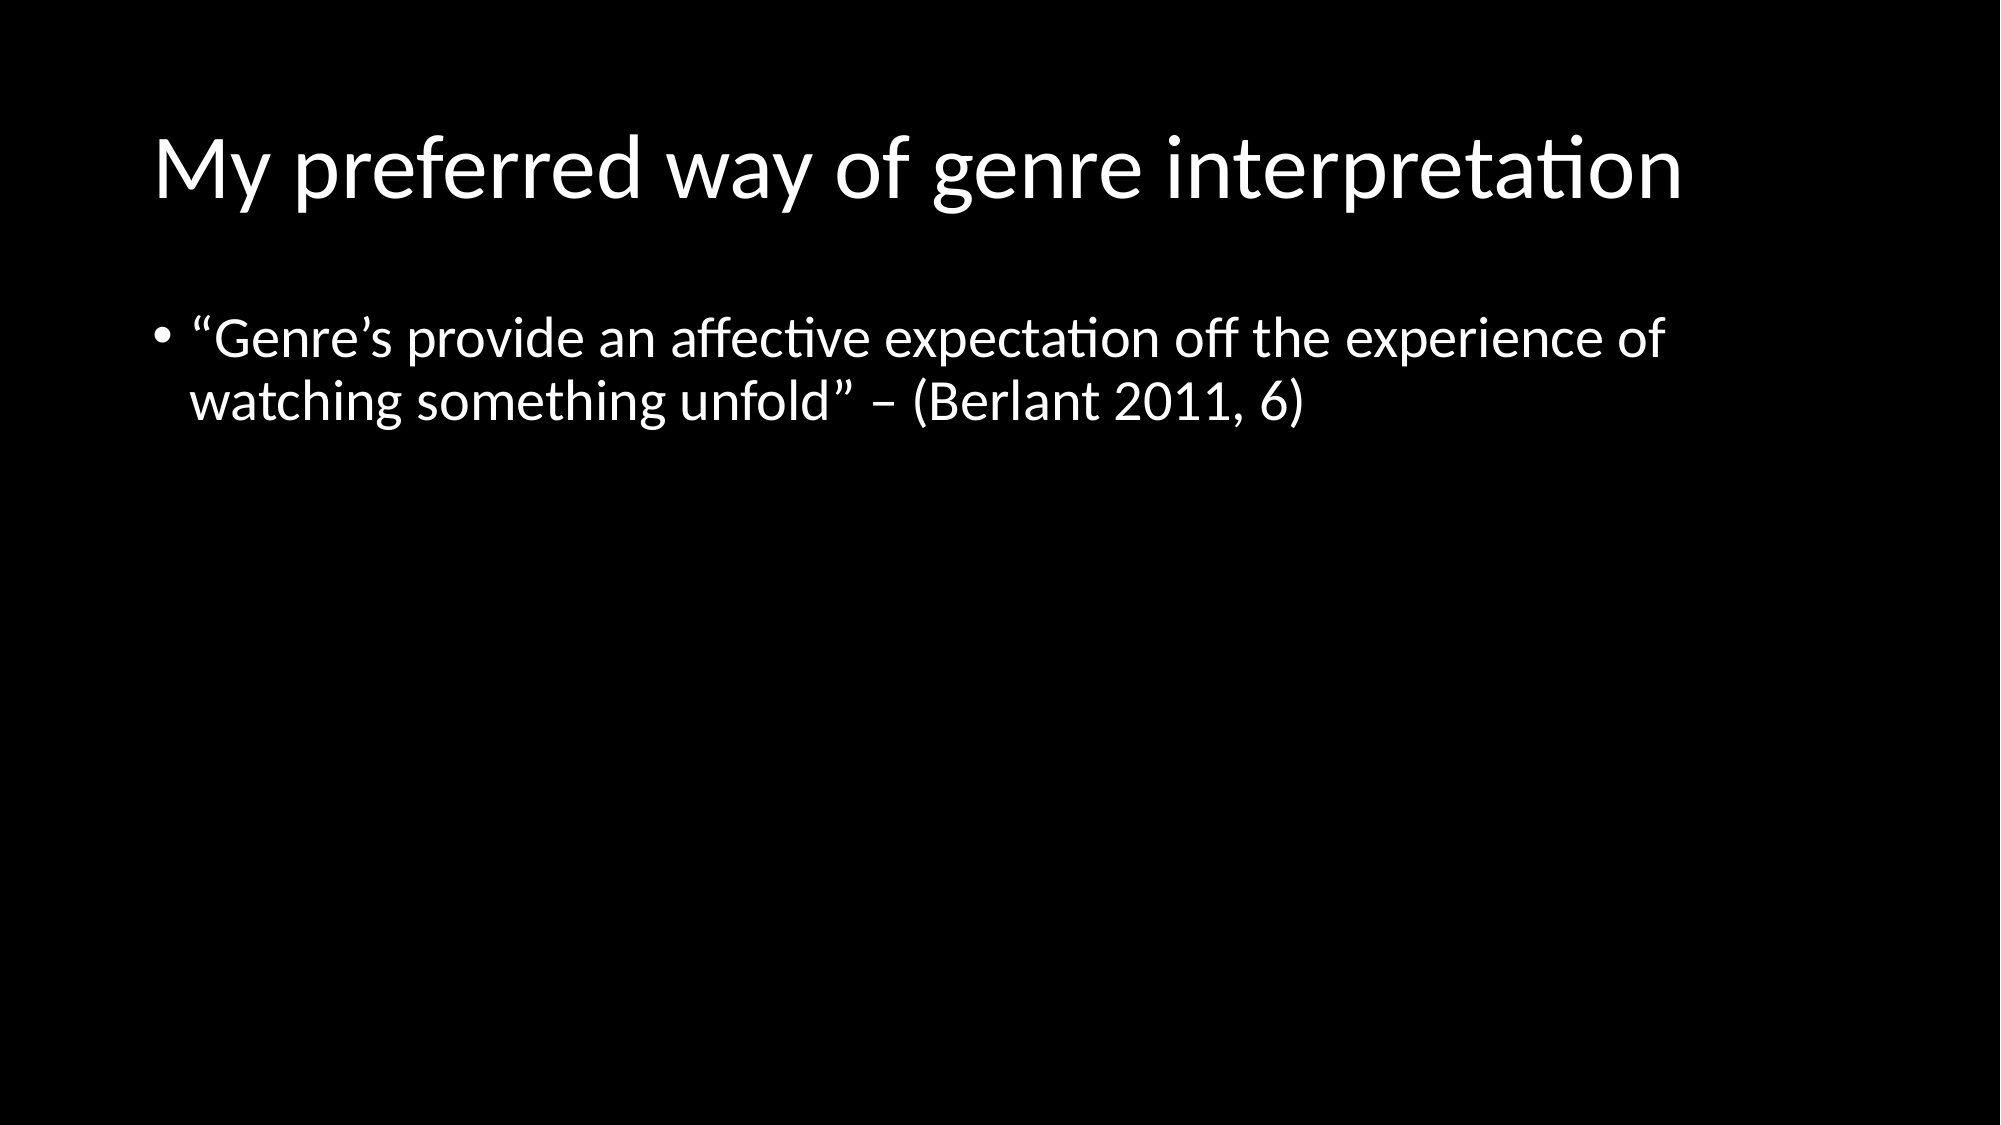

# My preferred way of genre interpretation
“Genre’s provide an affective expectation off the experience of watching something unfold” – (Berlant 2011, 6)